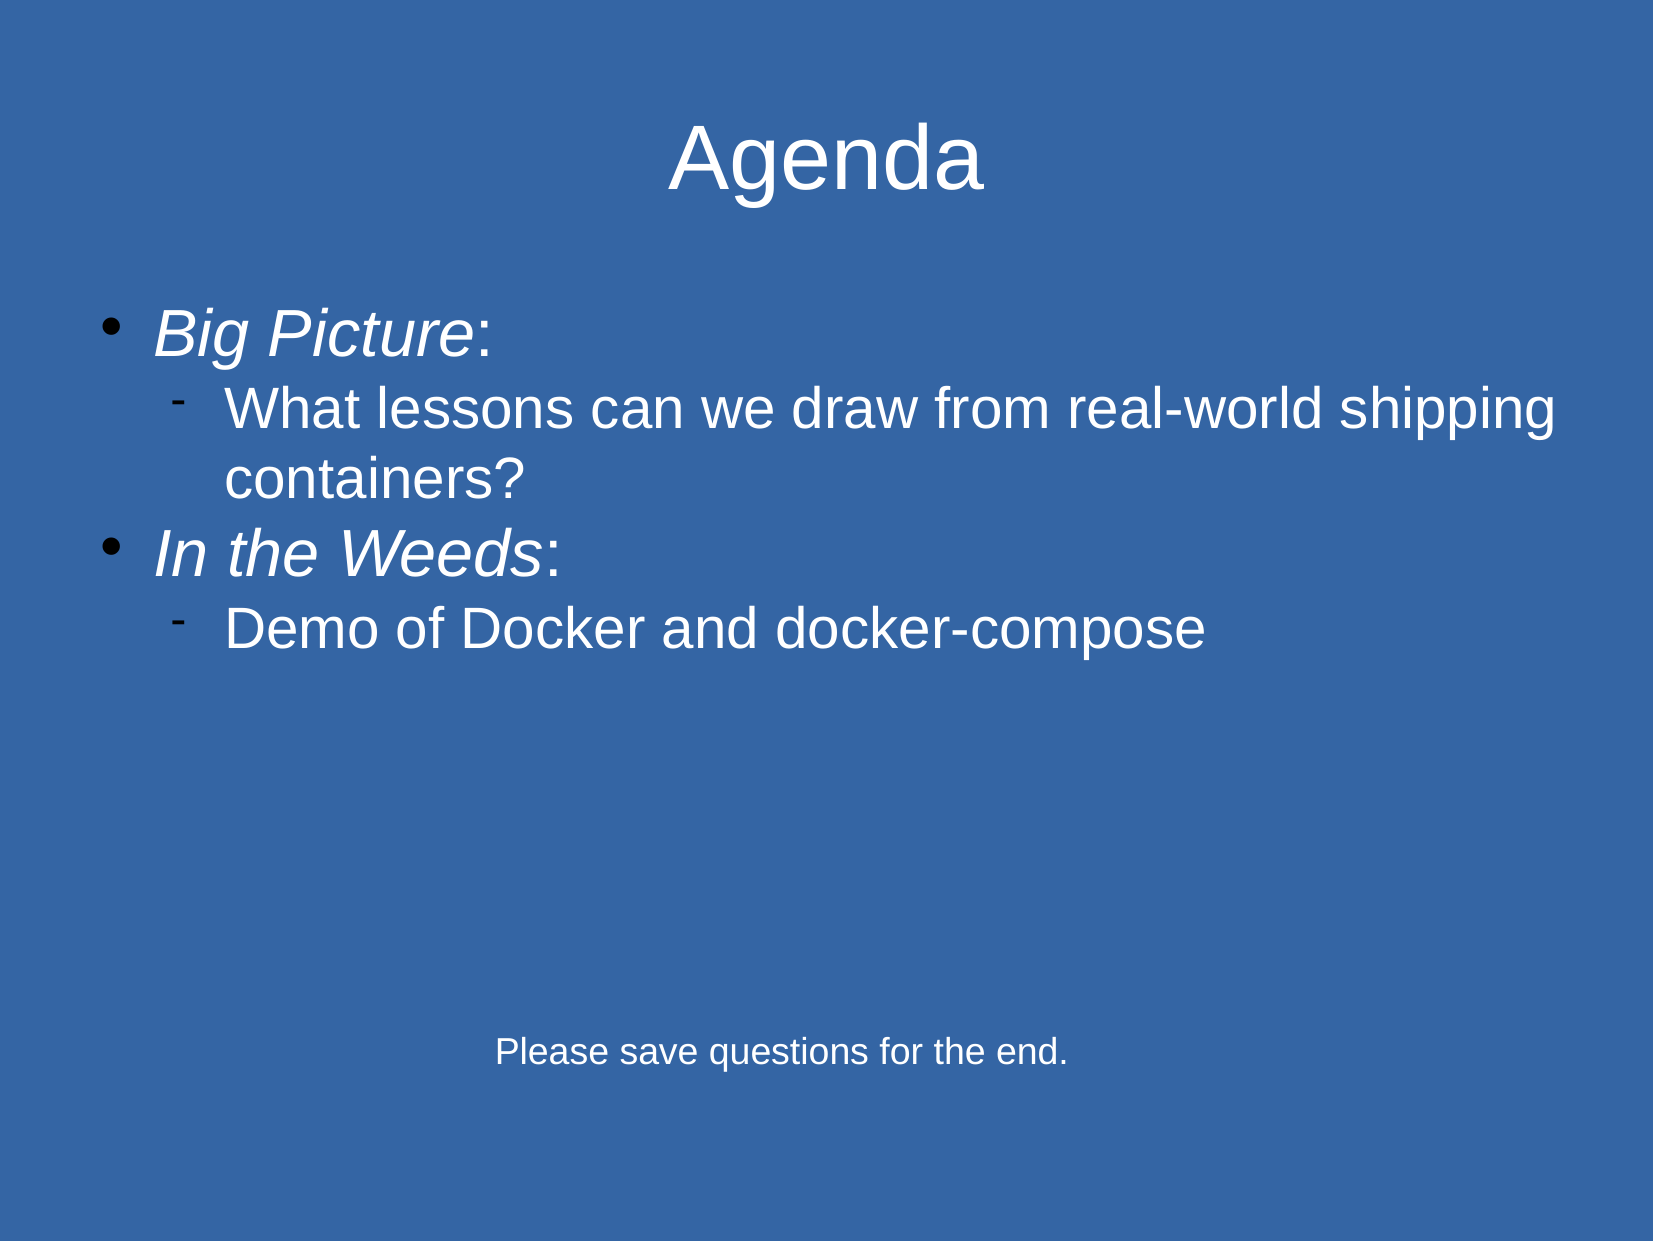

Agenda
Big Picture:
What lessons can we draw from real-world shipping containers?
In the Weeds:
Demo of Docker and docker-compose
Please save questions for the end.